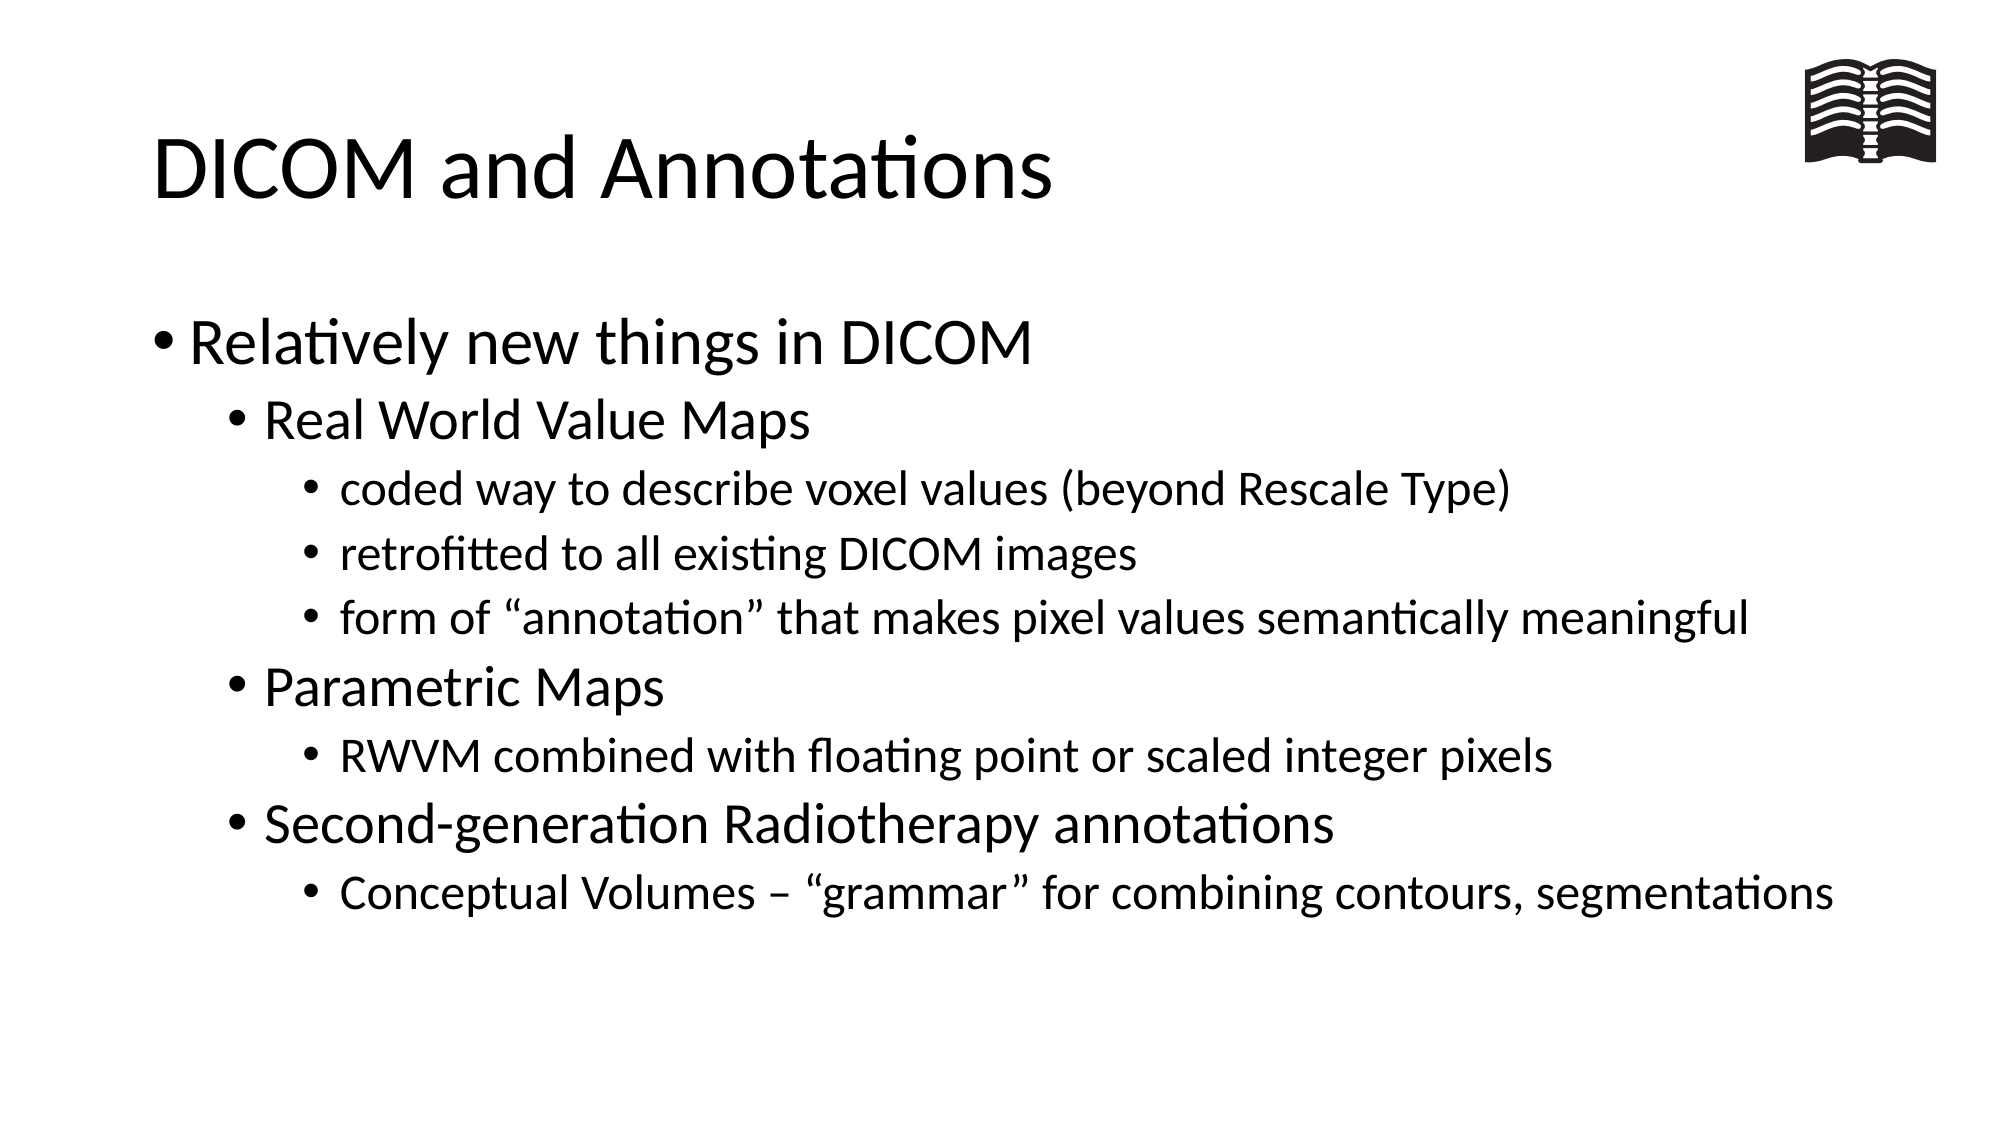

# DICOM and Annotations
Relatively new things in DICOM
Real World Value Maps
coded way to describe voxel values (beyond Rescale Type)
retrofitted to all existing DICOM images
form of “annotation” that makes pixel values semantically meaningful
Parametric Maps
RWVM combined with floating point or scaled integer pixels
Second-generation Radiotherapy annotations
Conceptual Volumes – “grammar” for combining contours, segmentations